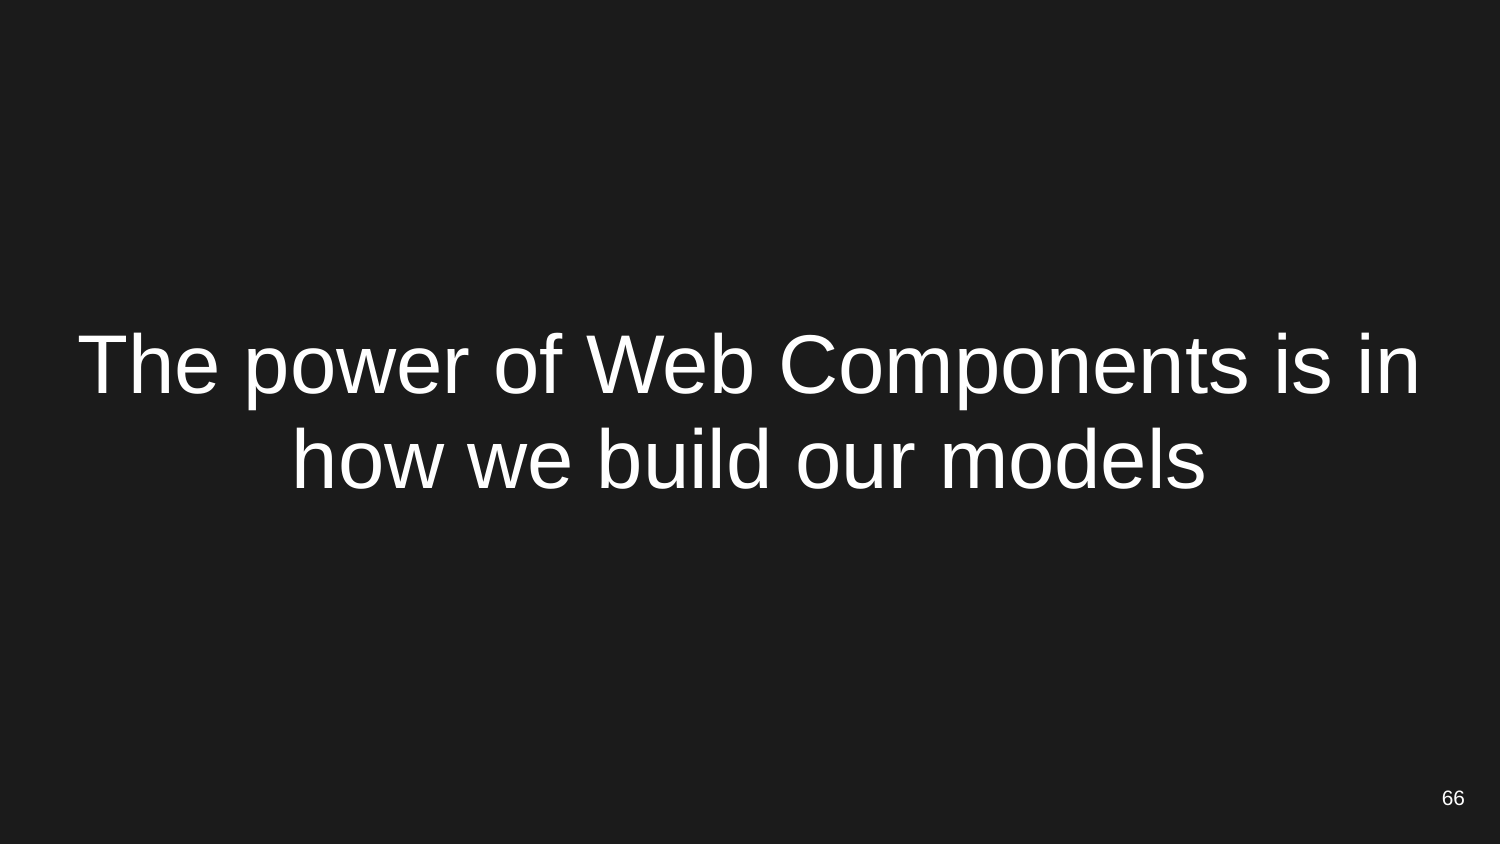

# The power of Web Components is in how we build our models
66